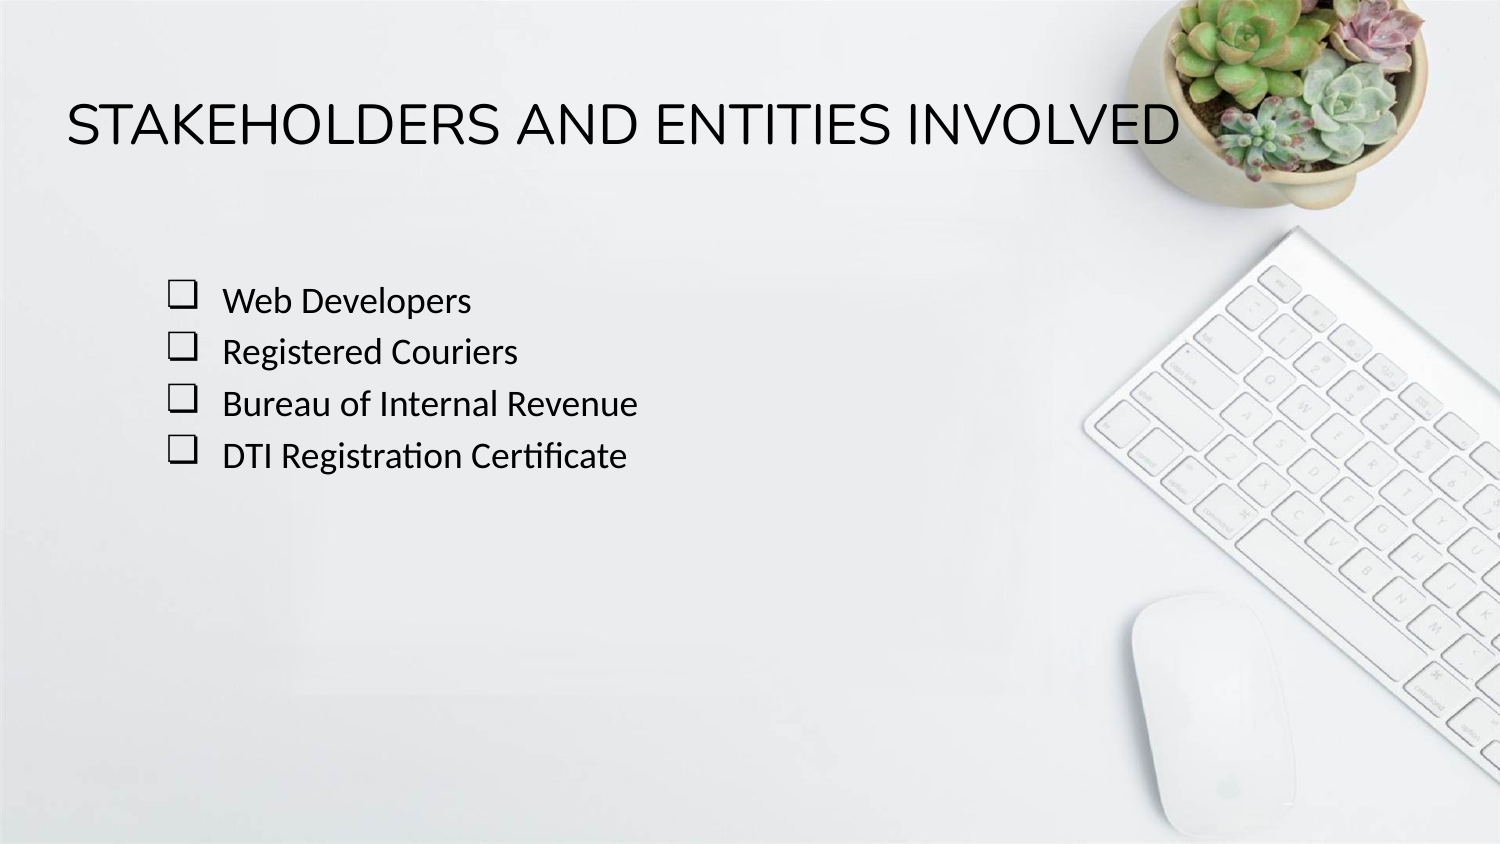

# STAKEHOLDERS AND ENTITIES INVOLVED

Web Developers
Registered Couriers
Bureau of Internal Revenue
DTI Registration Certificate